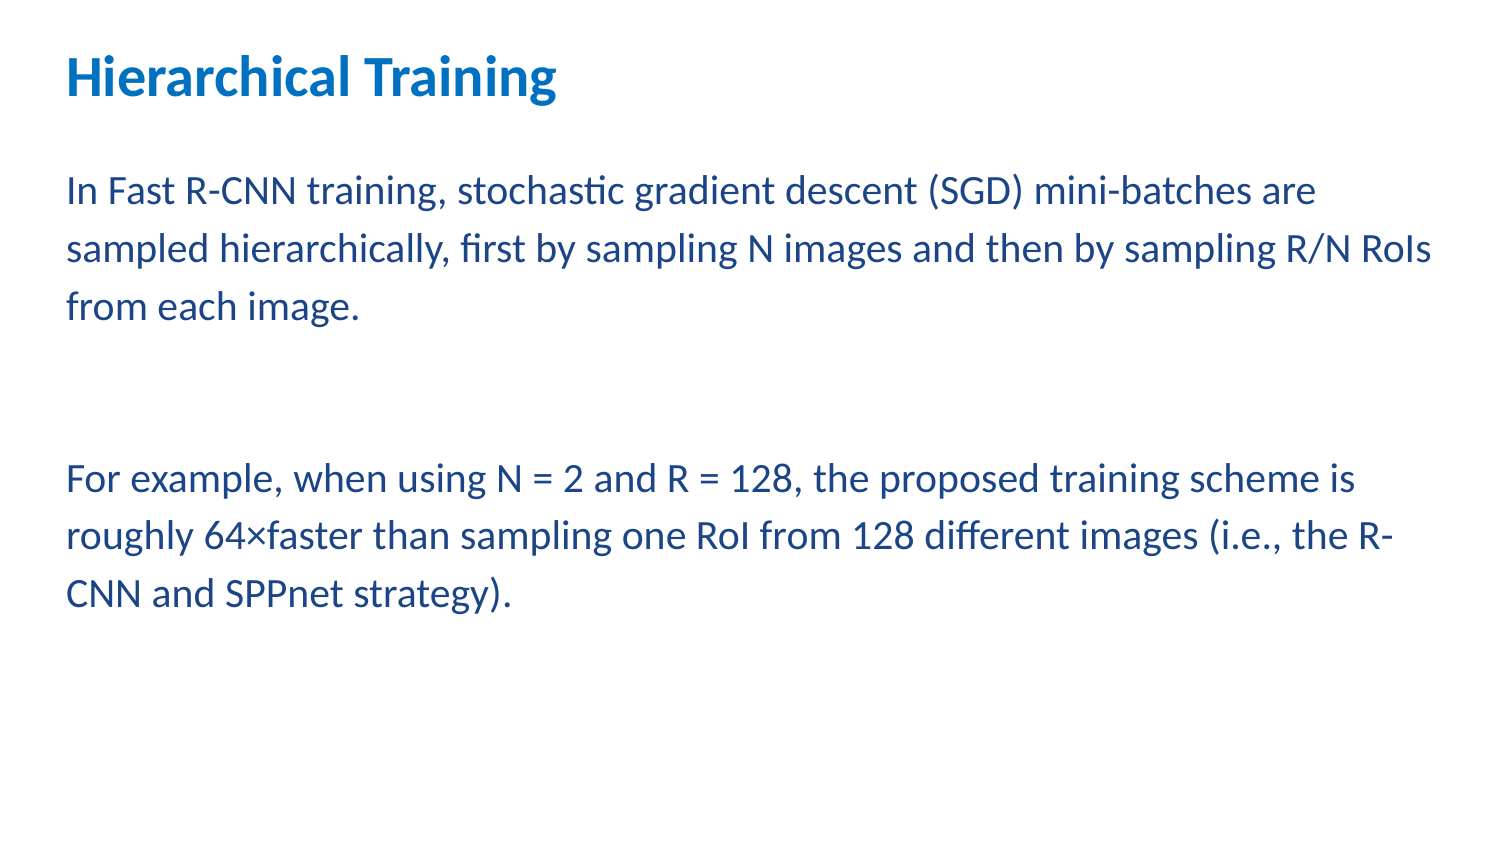

# Hierarchical Training
In Fast R-CNN training, stochastic gradient descent (SGD) mini-batches are sampled hierarchically, first by sampling N images and then by sampling R/N RoIs from each image.

For example, when using N = 2 and R = 128, the proposed training scheme is roughly 64×faster than sampling one RoI from 128 different images (i.e., the R-CNN and SPPnet strategy).